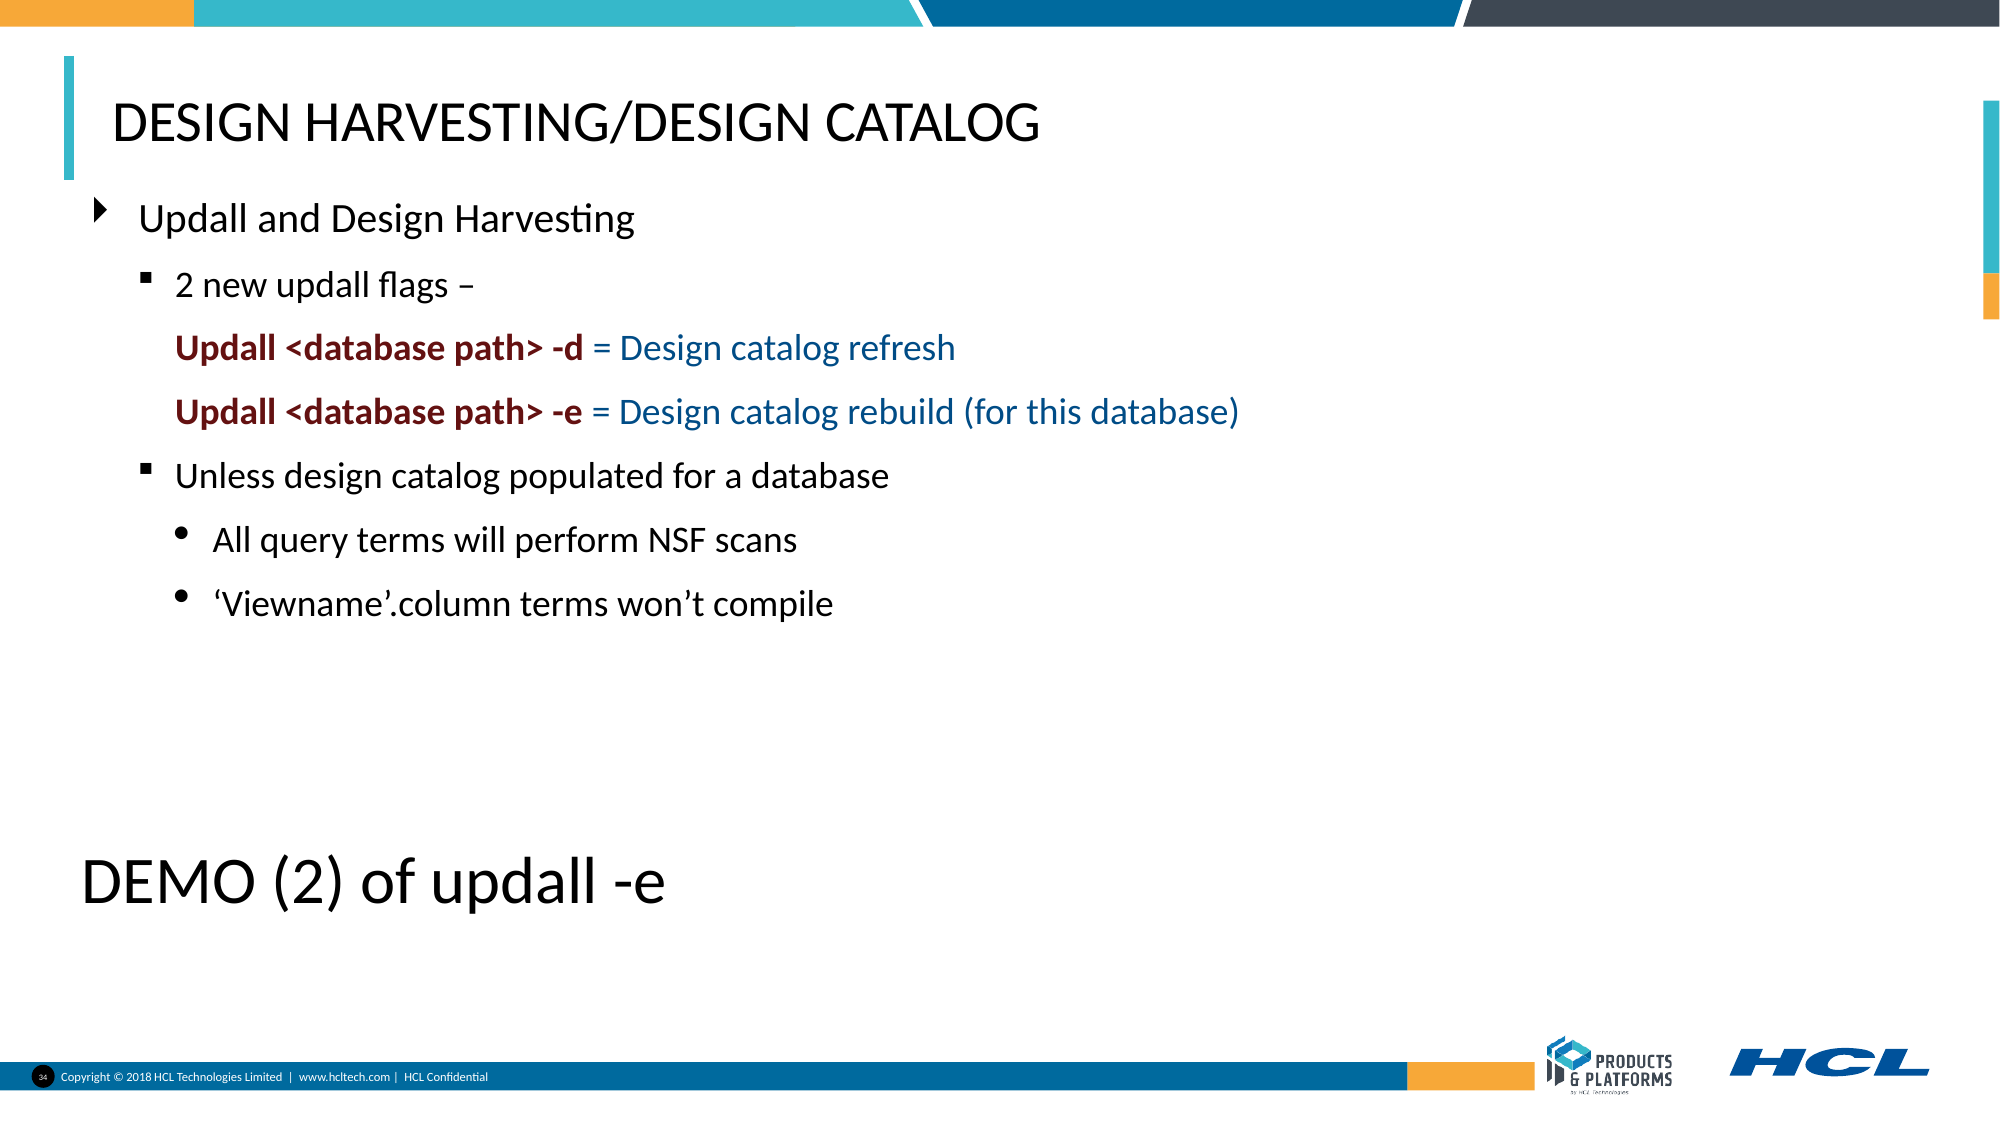

# Design Harvesting/Design Catalog
Updall and Design Harvesting
2 new updall flags –
Updall <database path> -d = Design catalog refresh
Updall <database path> -e = Design catalog rebuild (for this database)
Unless design catalog populated for a database
All query terms will perform NSF scans
‘Viewname’.column terms won’t compile

DEMO (2) of updall -e